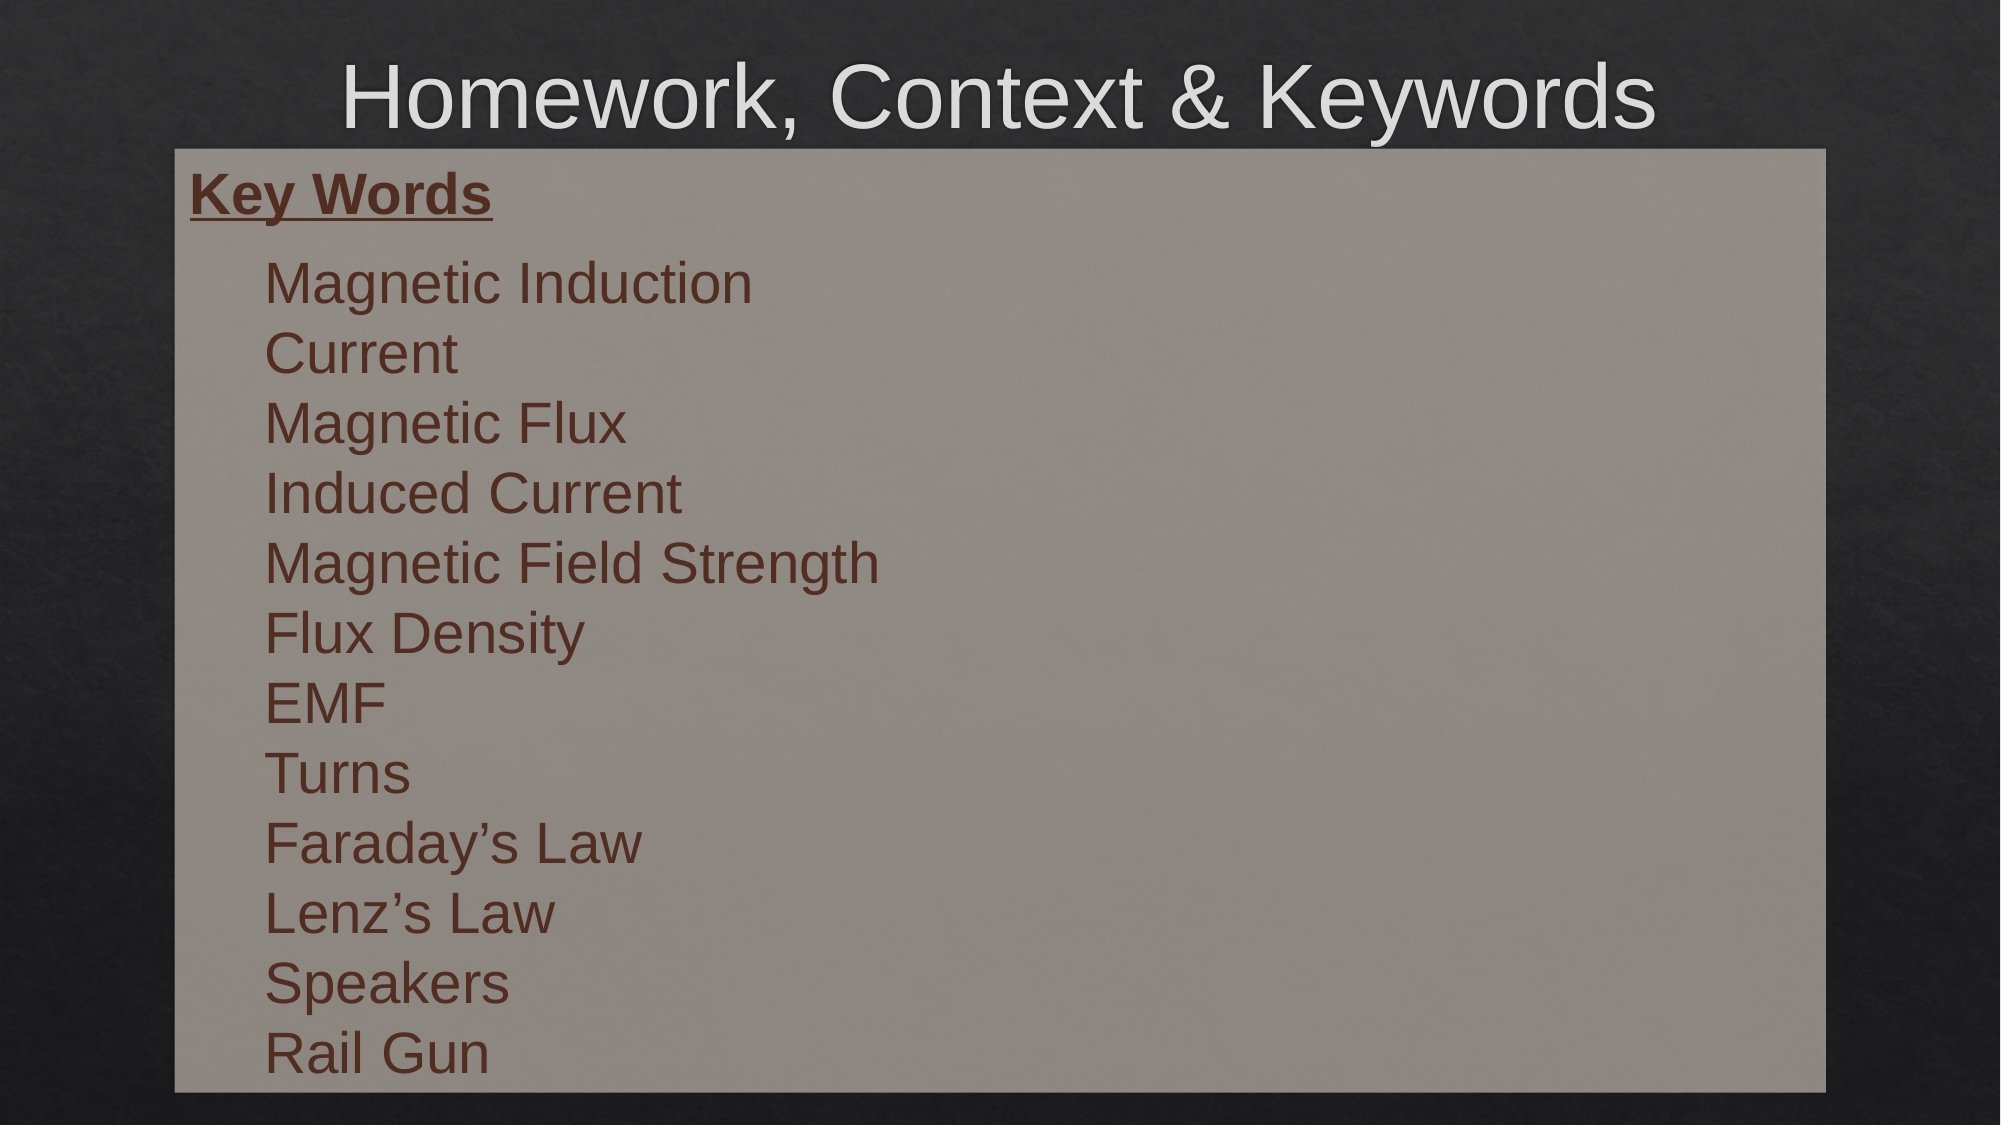

# Homework, Context & Keywords
Key Words

Magnetic Induction
Current
Magnetic Flux
Induced Current
Magnetic Field Strength
Flux Density
EMF
Turns
Faraday’s Law
Lenz’s Law
Speakers
Rail Gun